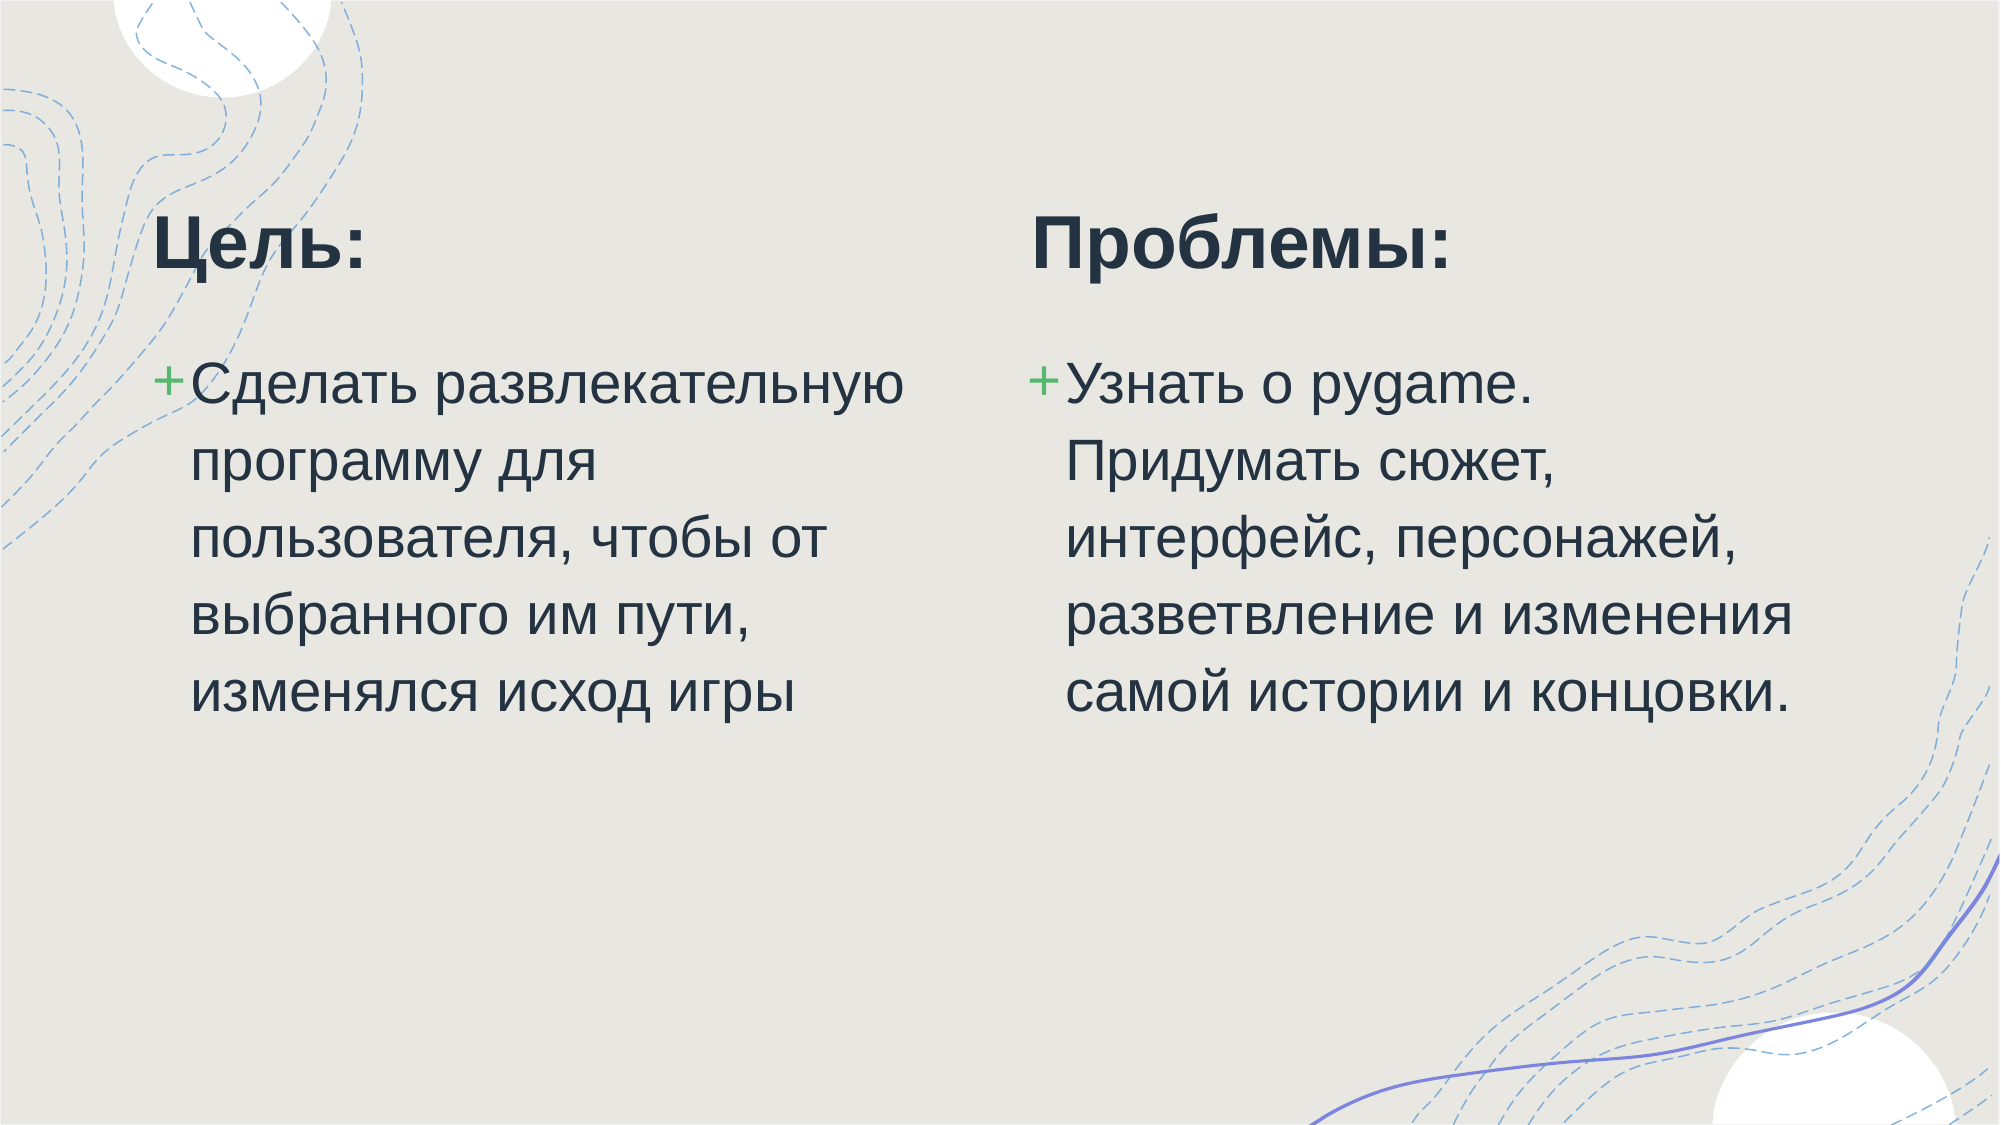

Цель:
Проблемы:
Сделать развлекательную программу для пользователя, чтобы от выбранного им пути, изменялся исход игры
Узнать о pygame. Придумать сюжет, интерфейс, персонажей, разветвление и изменения самой истории и концовки.